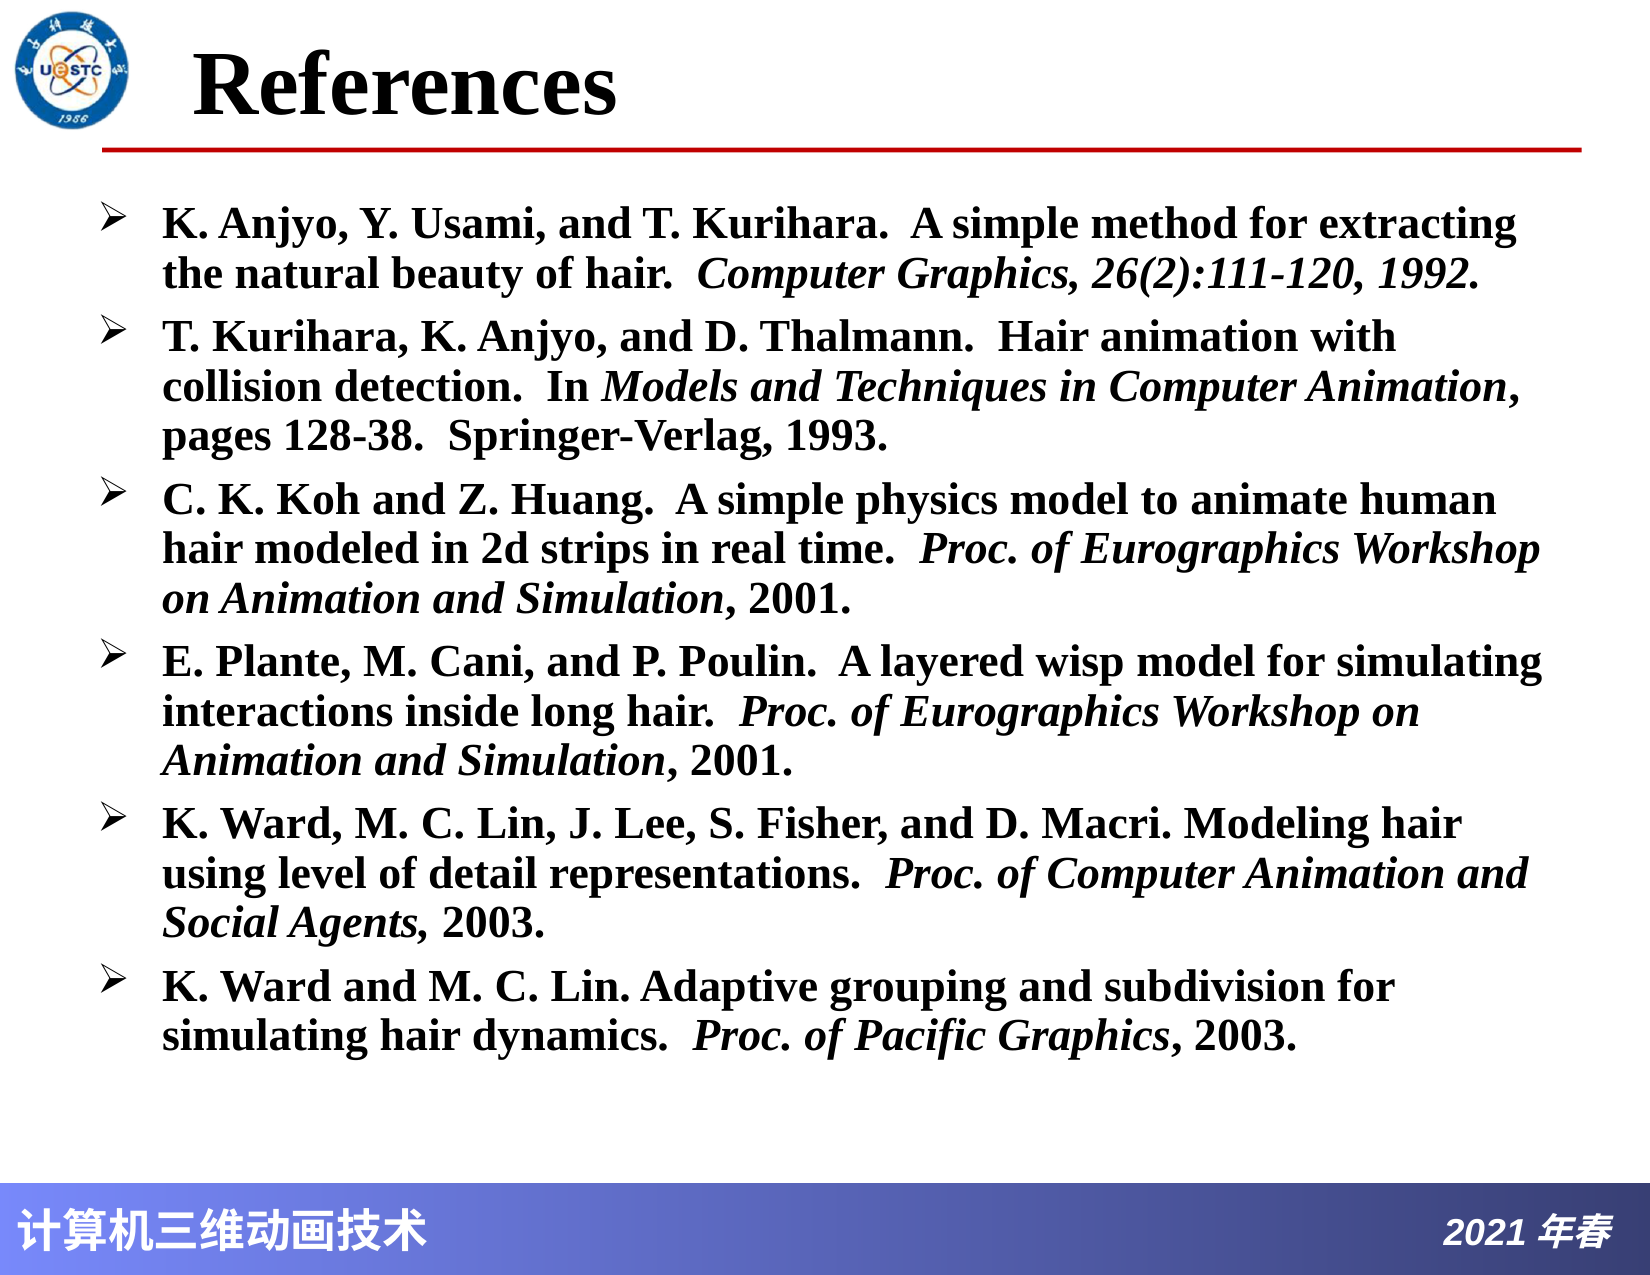

# References
K. Anjyo, Y. Usami, and T. Kurihara.  A simple method for extracting the natural beauty of hair.  Computer Graphics, 26(2):111-120, 1992.
T. Kurihara, K. Anjyo, and D. Thalmann.  Hair animation with collision detection.  In Models and Techniques in Computer Animation, pages 128-38.  Springer-Verlag, 1993.
C. K. Koh and Z. Huang.  A simple physics model to animate human hair modeled in 2d strips in real time.  Proc. of Eurographics Workshop on Animation and Simulation, 2001.
E. Plante, M. Cani, and P. Poulin.  A layered wisp model for simulating interactions inside long hair.  Proc. of Eurographics Workshop on Animation and Simulation, 2001.
K. Ward, M. C. Lin, J. Lee, S. Fisher, and D. Macri. Modeling hair using level of detail representations.  Proc. of Computer Animation and Social Agents, 2003.
K. Ward and M. C. Lin. Adaptive grouping and subdivision for simulating hair dynamics.  Proc. of Pacific Graphics, 2003.